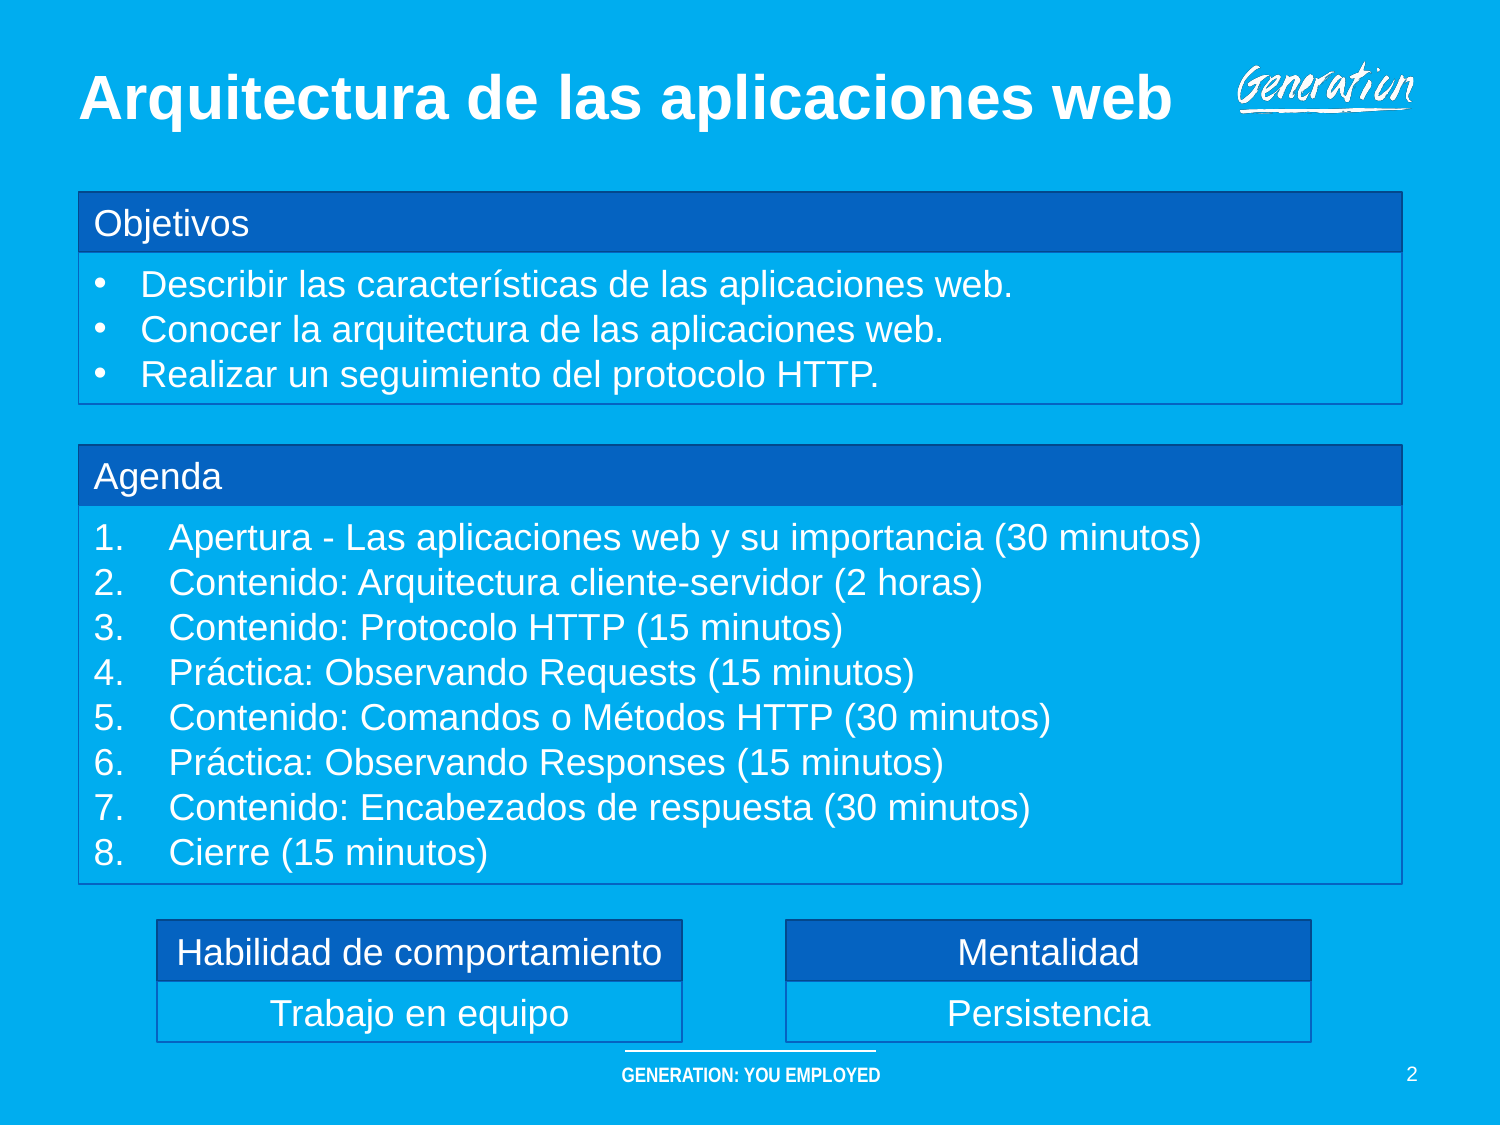

# Arquitectura de las aplicaciones web
Objetivos
Describir las características de las aplicaciones web.
Conocer la arquitectura de las aplicaciones web.
Realizar un seguimiento del protocolo HTTP.
Agenda
Apertura - Las aplicaciones web y su importancia (30 minutos)
Contenido: Arquitectura cliente-servidor (2 horas)
Contenido: Protocolo HTTP (15 minutos)
Práctica: Observando Requests (15 minutos)
Contenido: Comandos o Métodos HTTP (30 minutos)
Práctica: Observando Responses (15 minutos)
Contenido: Encabezados de respuesta (30 minutos)
Cierre (15 minutos)
Habilidad de comportamiento
Mentalidad
Trabajo en equipo
Persistencia